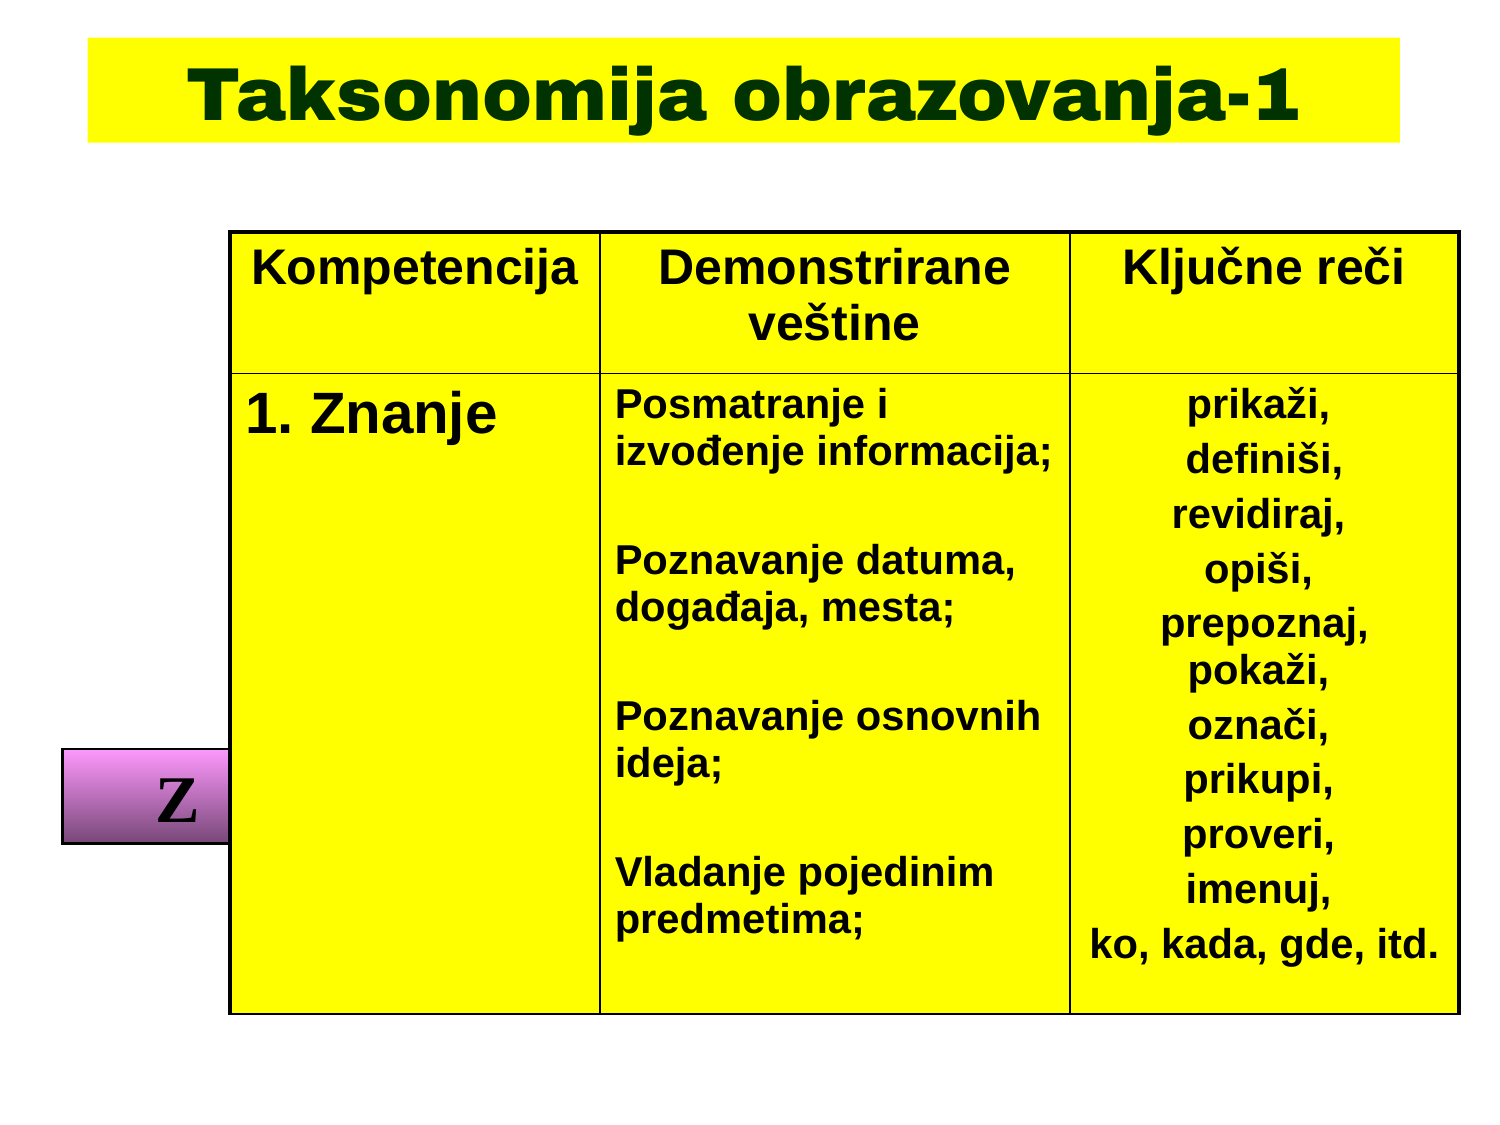

# Taksonomija obrazovanja-1
| Kompetencija | Demonstrirane veštine | Ključne reči |
| --- | --- | --- |
| 1. Znanje | Posmatranje i izvođenje informacija; Poznavanje datuma, događaja, mesta; Poznavanje osnovnih ideja; Vladanje pojedinim predmetima; | prikaži, definiši, revidiraj, opiši, prepoznaj, pokaži, označi, prikupi, proveri, imenuj, ko, kada, gde, itd. |
Z             N             A             NJ            E